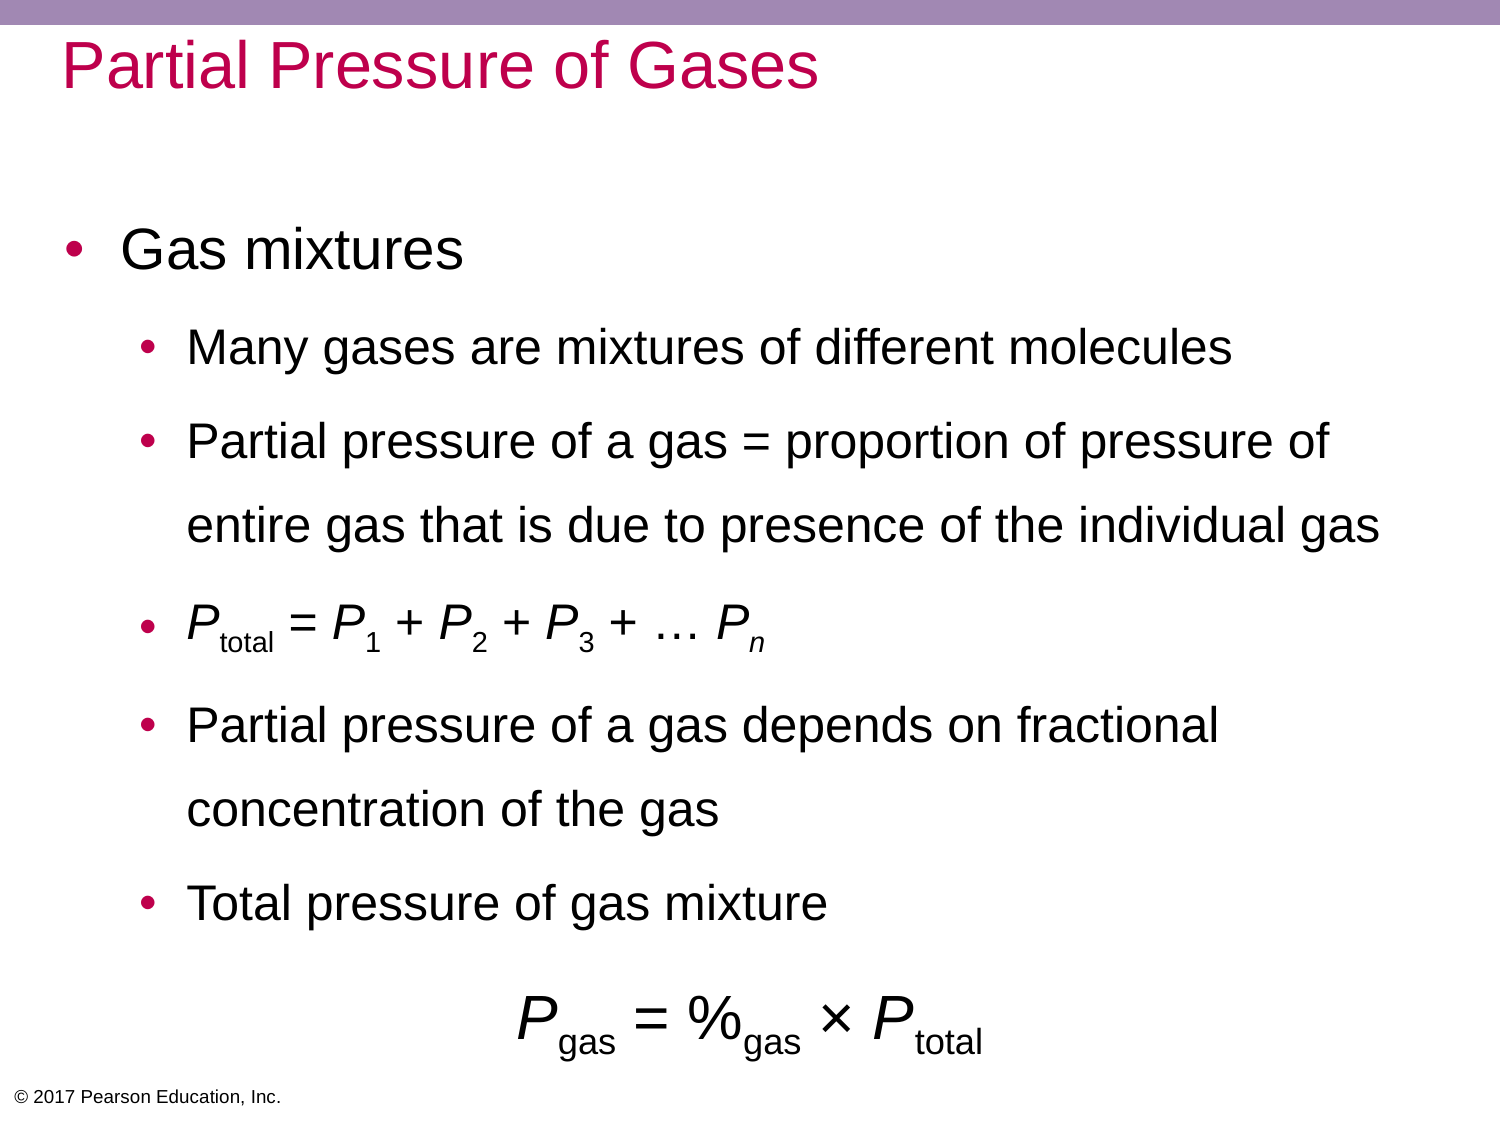

# Partial Pressure of Gases
Gas mixtures
Many gases are mixtures of different molecules
Partial pressure of a gas = proportion of pressure of entire gas that is due to presence of the individual gas
Ptotal = P1 + P2 + P3 + … Pn
Partial pressure of a gas depends on fractional concentration of the gas
Total pressure of gas mixture
Pgas = %gas × Ptotal